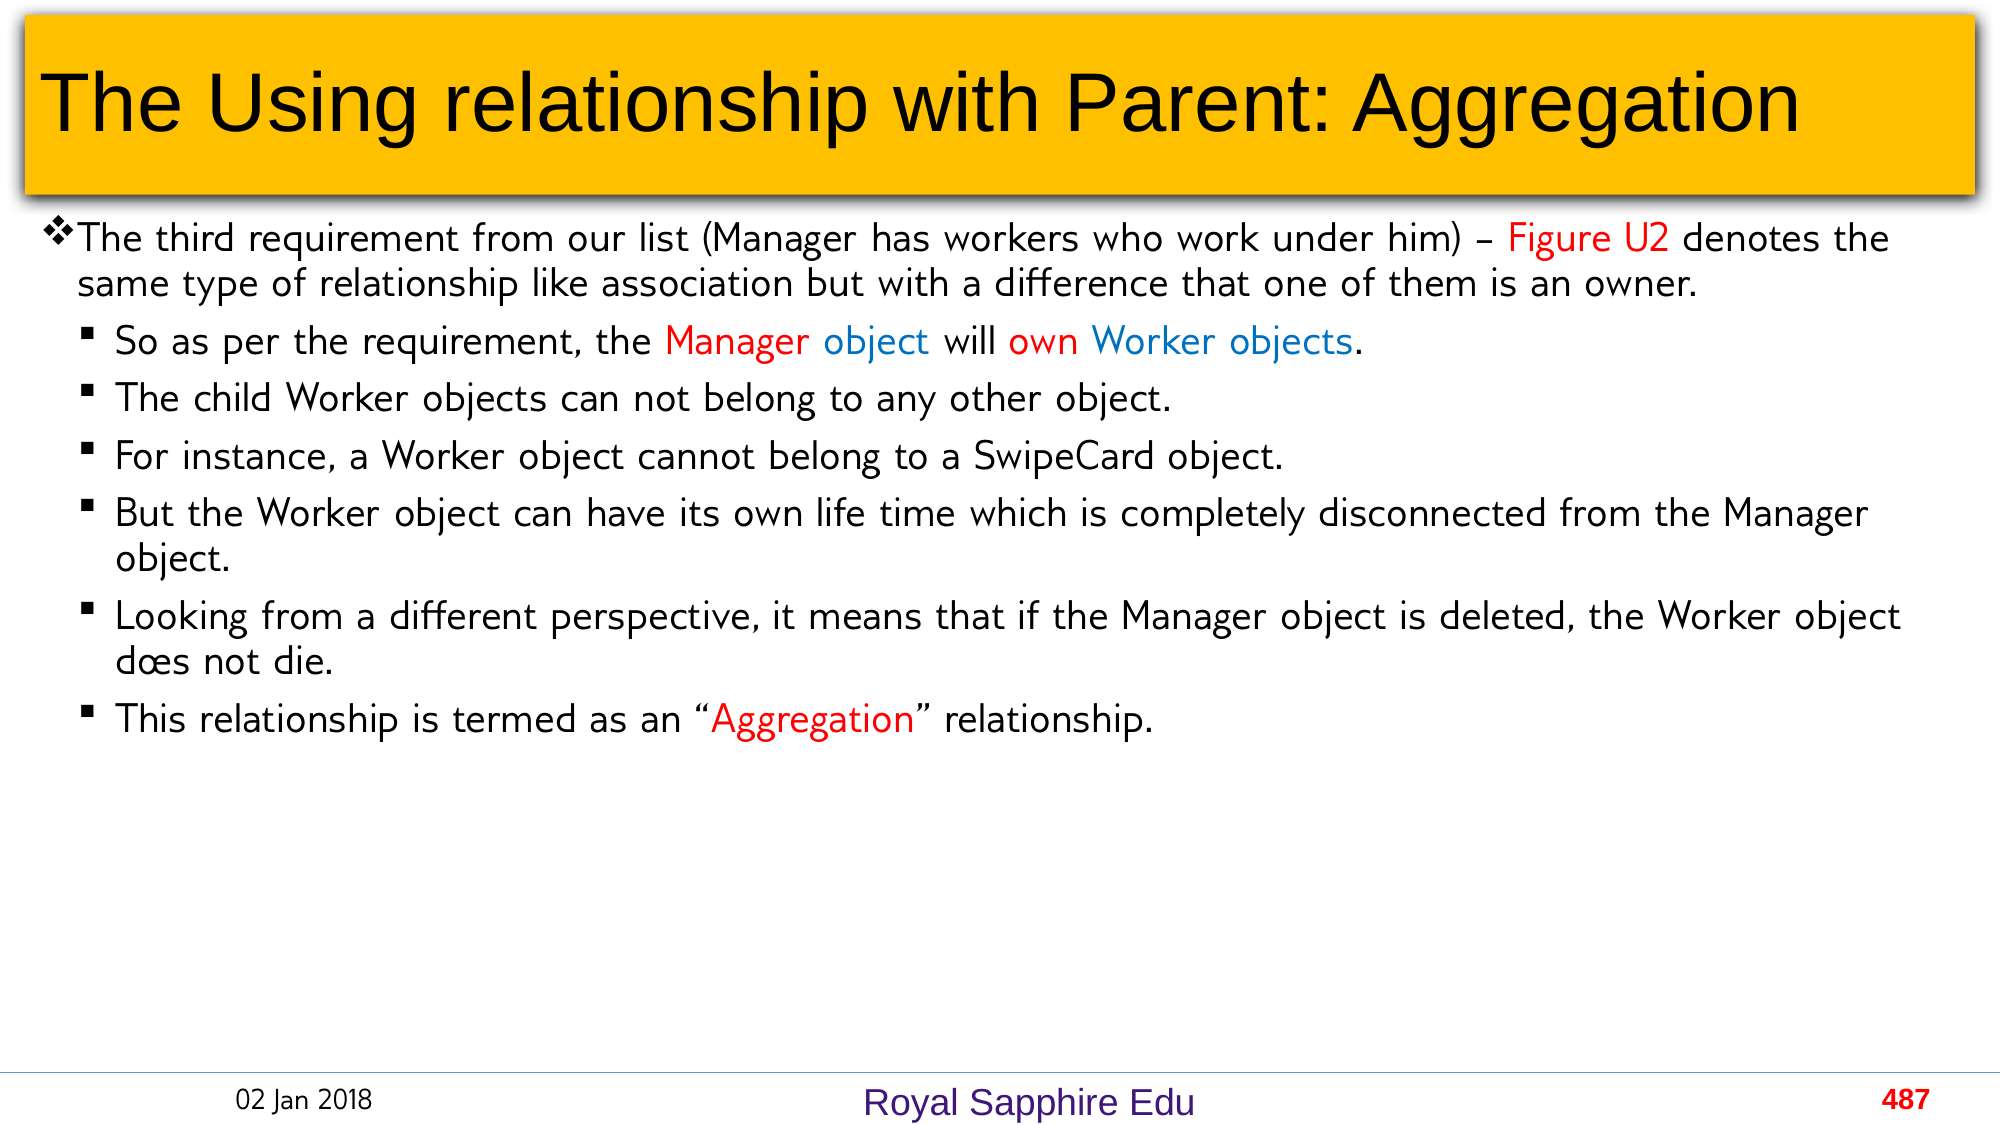

# The Using relationship with Parent: Aggregation
The third requirement from our list (Manager has workers who work under him) – Figure U2 denotes the same type of relationship like association but with a difference that one of them is an owner.
So as per the requirement, the Manager object will own Worker objects.
The child Worker objects can not belong to any other object.
For instance, a Worker object cannot belong to a SwipeCard object.
But the Worker object can have its own life time which is completely disconnected from the Manager object.
Looking from a different perspective, it means that if the Manager object is deleted, the Worker object does not die.
This relationship is termed as an “Aggregation” relationship.
02 Jan 2018
487